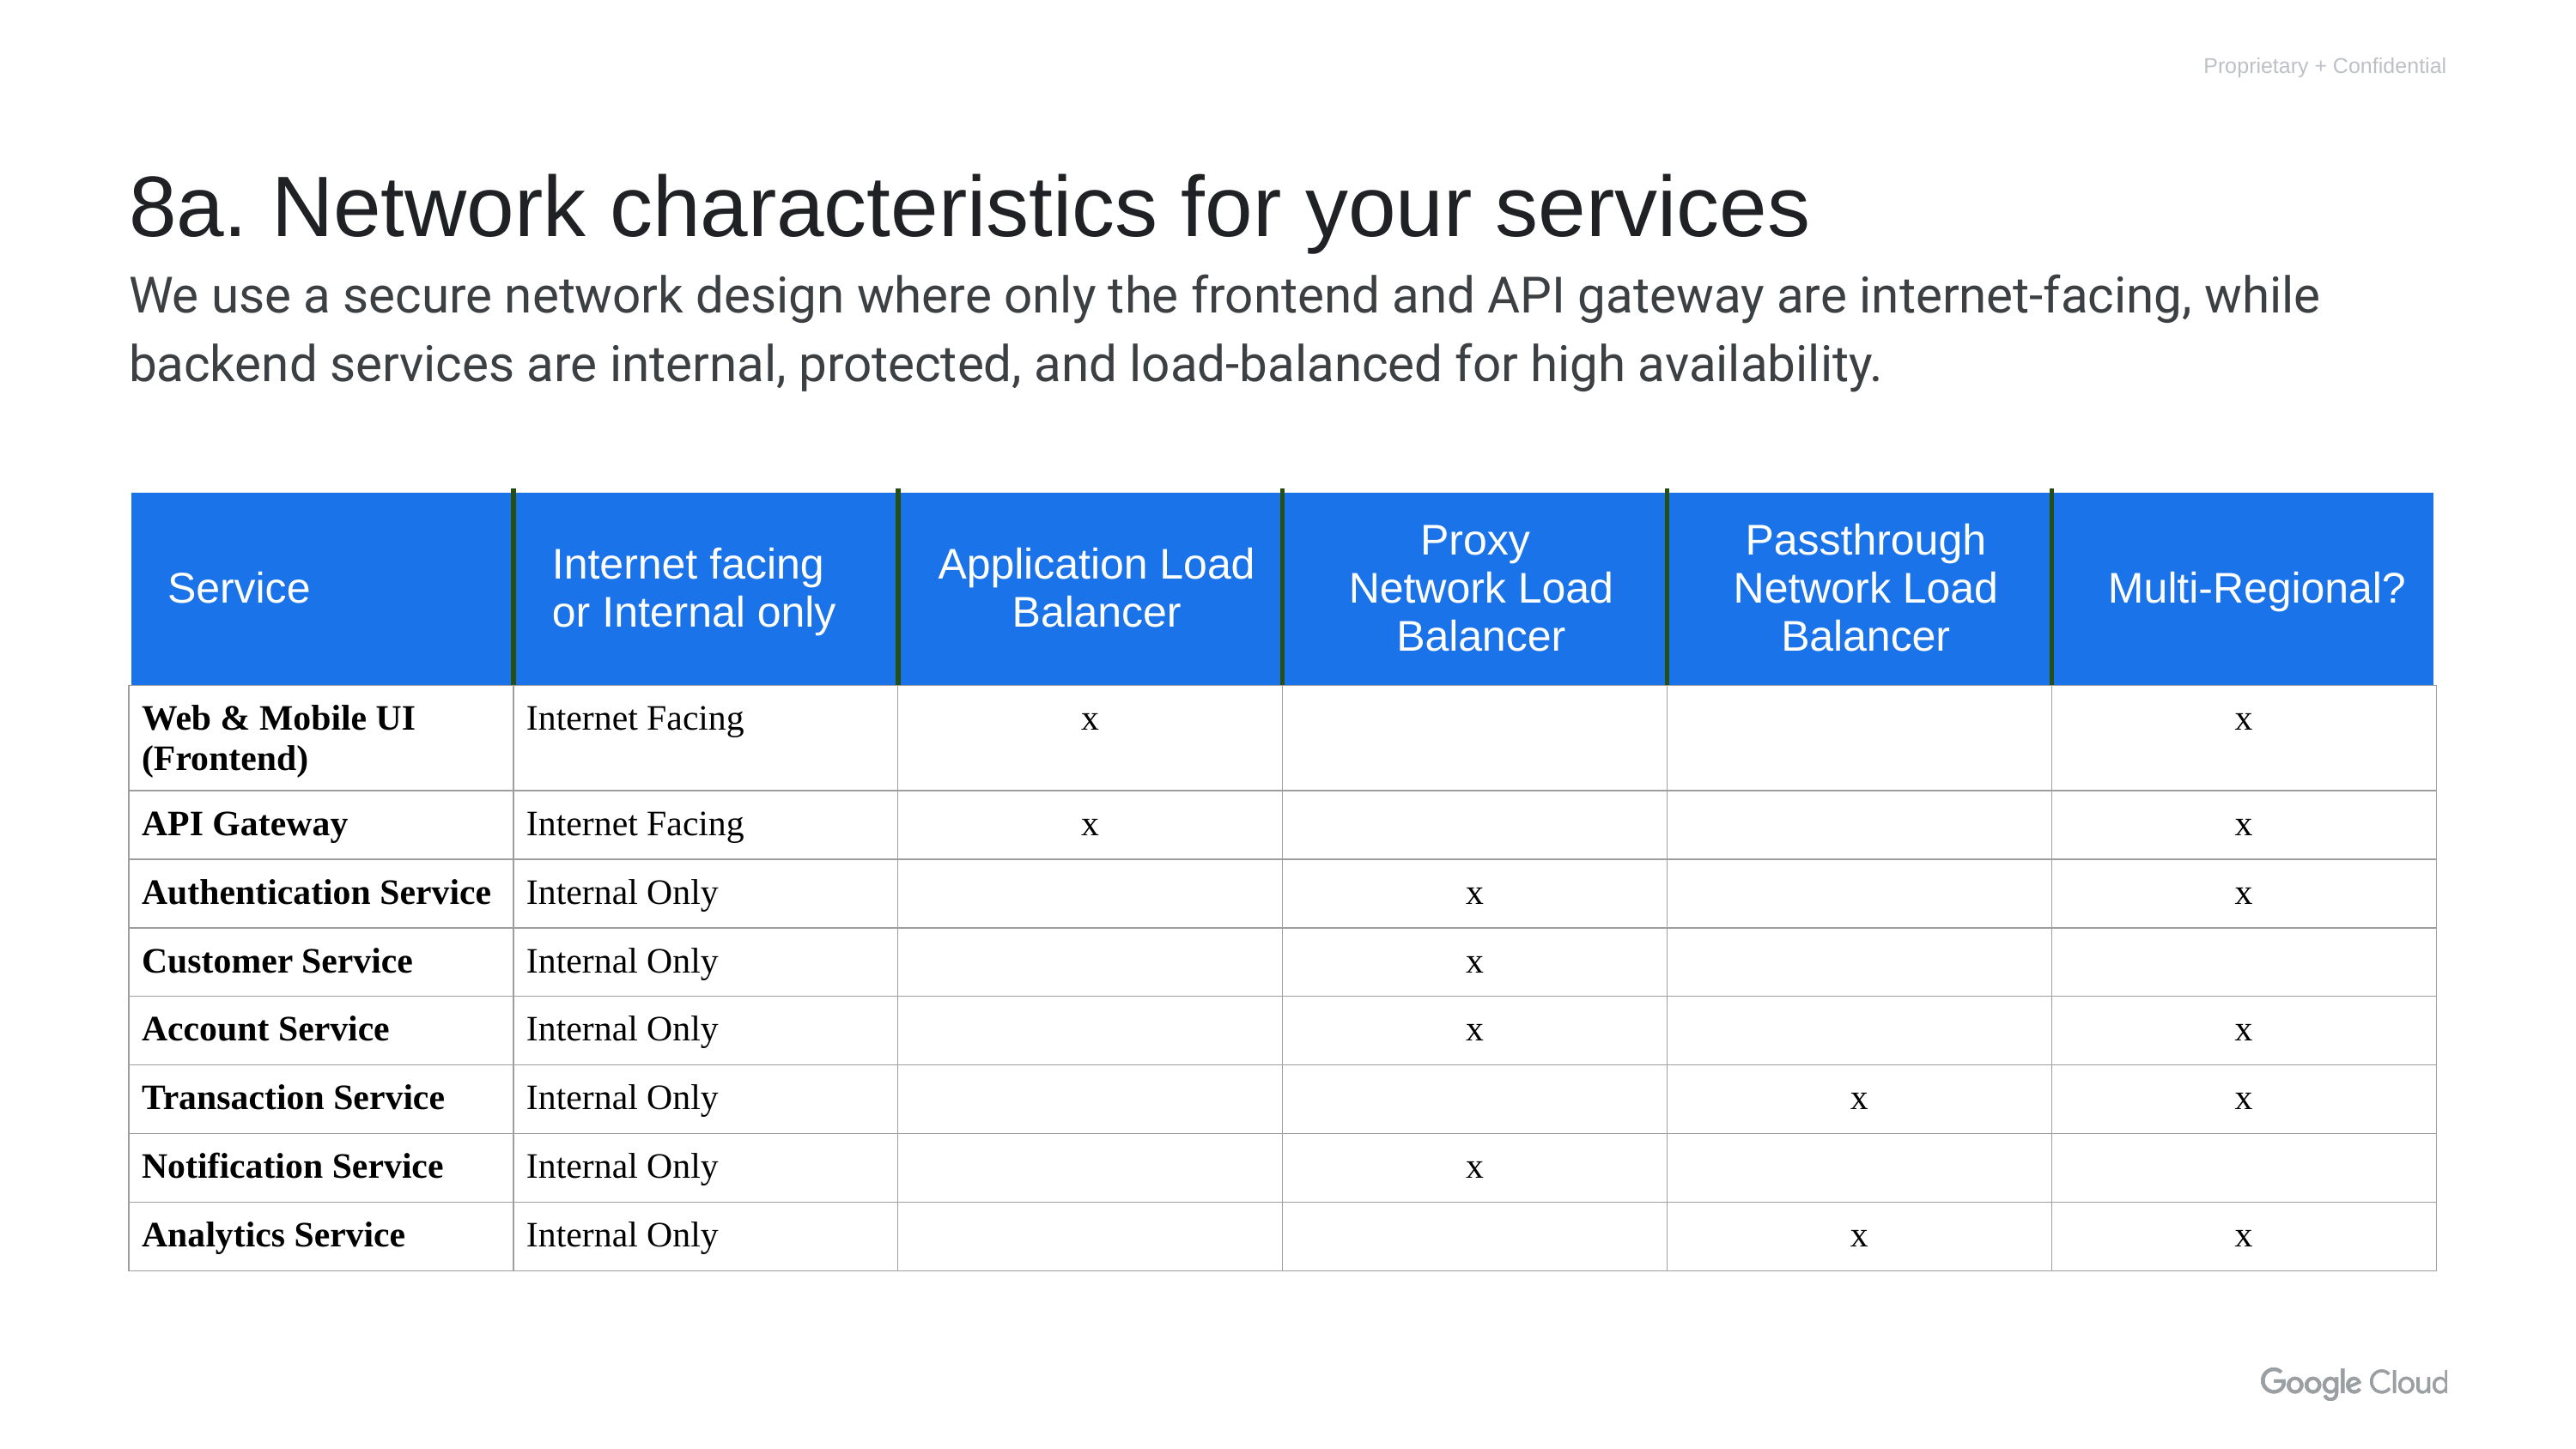

# 8a. Network characteristics for your services
We use a secure network design where only the frontend and API gateway are internet-facing, while backend services are internal, protected, and load-balanced for high availability.
| Service | Internet facing or Internal only | Application Load Balancer | Proxy Network Load Balancer | Passthrough Network Load Balancer | Multi-Regional? |
| --- | --- | --- | --- | --- | --- |
| Web & Mobile UI (Frontend) | Internet Facing | x |  |  | x |
| API Gateway | Internet Facing | x |  |  | x |
| Authentication Service | Internal Only |  | x |  | x |
| Customer Service | Internal Only |  | x |  |  |
| Account Service | Internal Only |  | x |  | x |
| Transaction Service | Internal Only |  |  | x | x |
| Notification Service | Internal Only |  | x |  |  |
| Analytics Service | Internal Only |  |  | x | x |